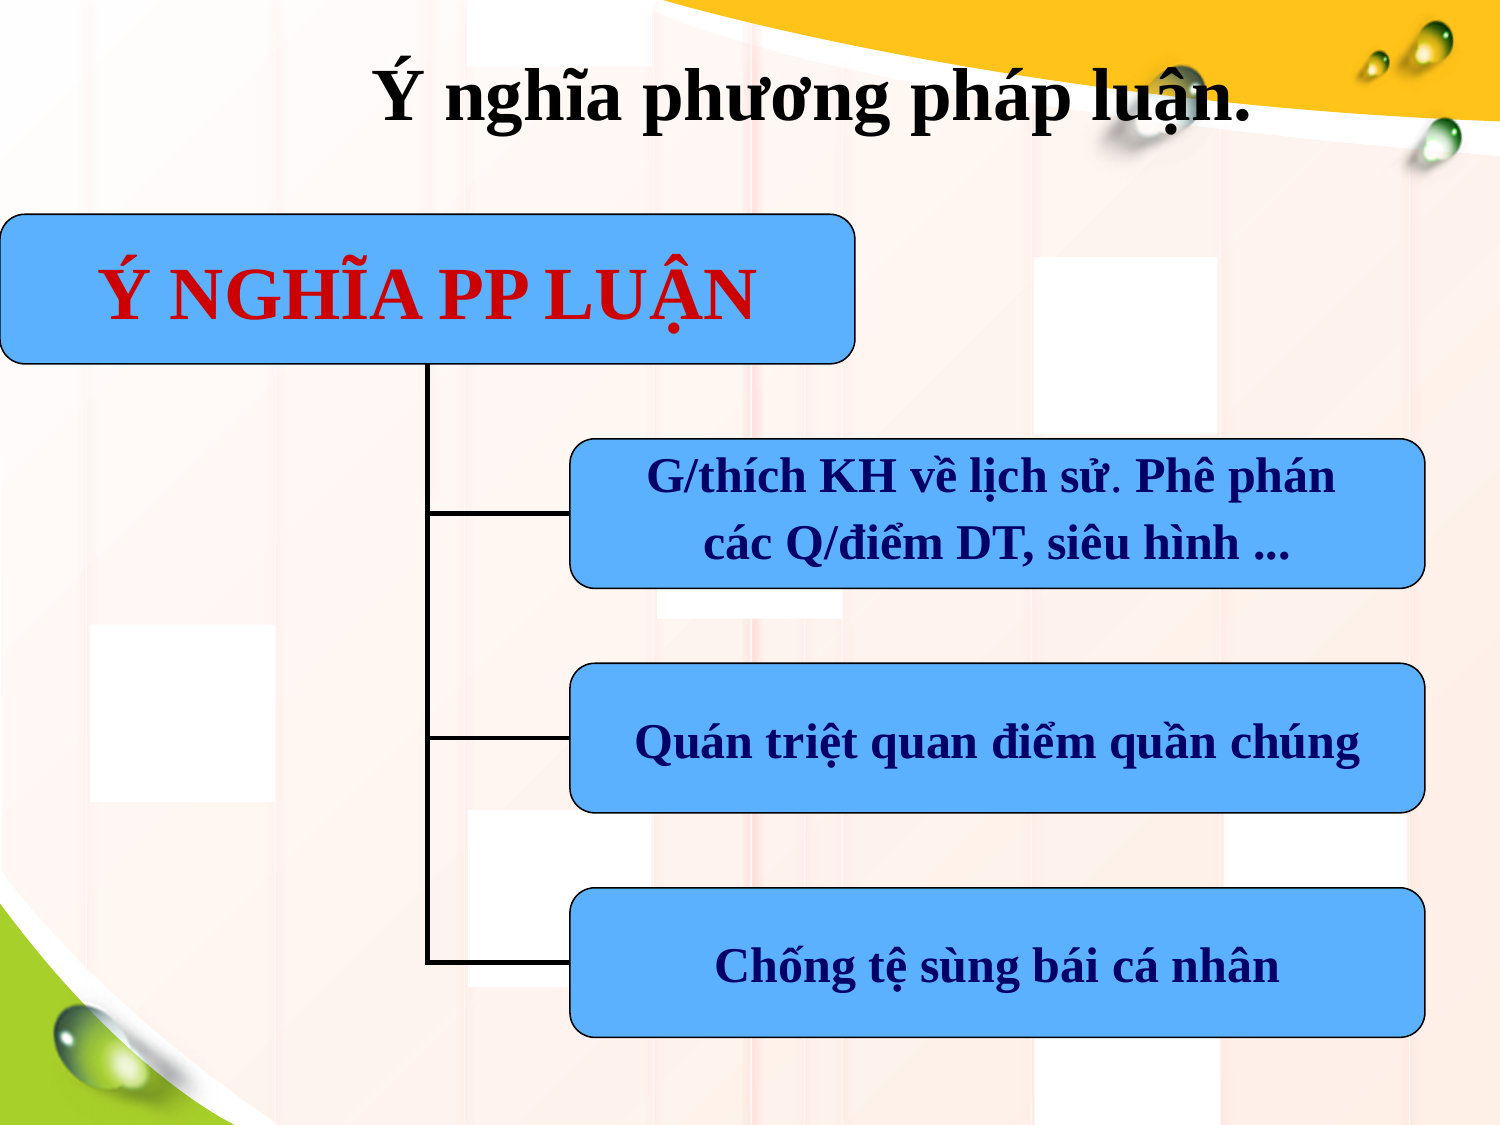

Ý nghĩa phương pháp luận.
Ý NGHĨA PP LUẬN
G/thích KH về lịch sử. Phê phán
các Q/điểm DT, siêu hình ...
Quán triệt quan điểm quần chúng
Chống tệ sùng bái cá nhân